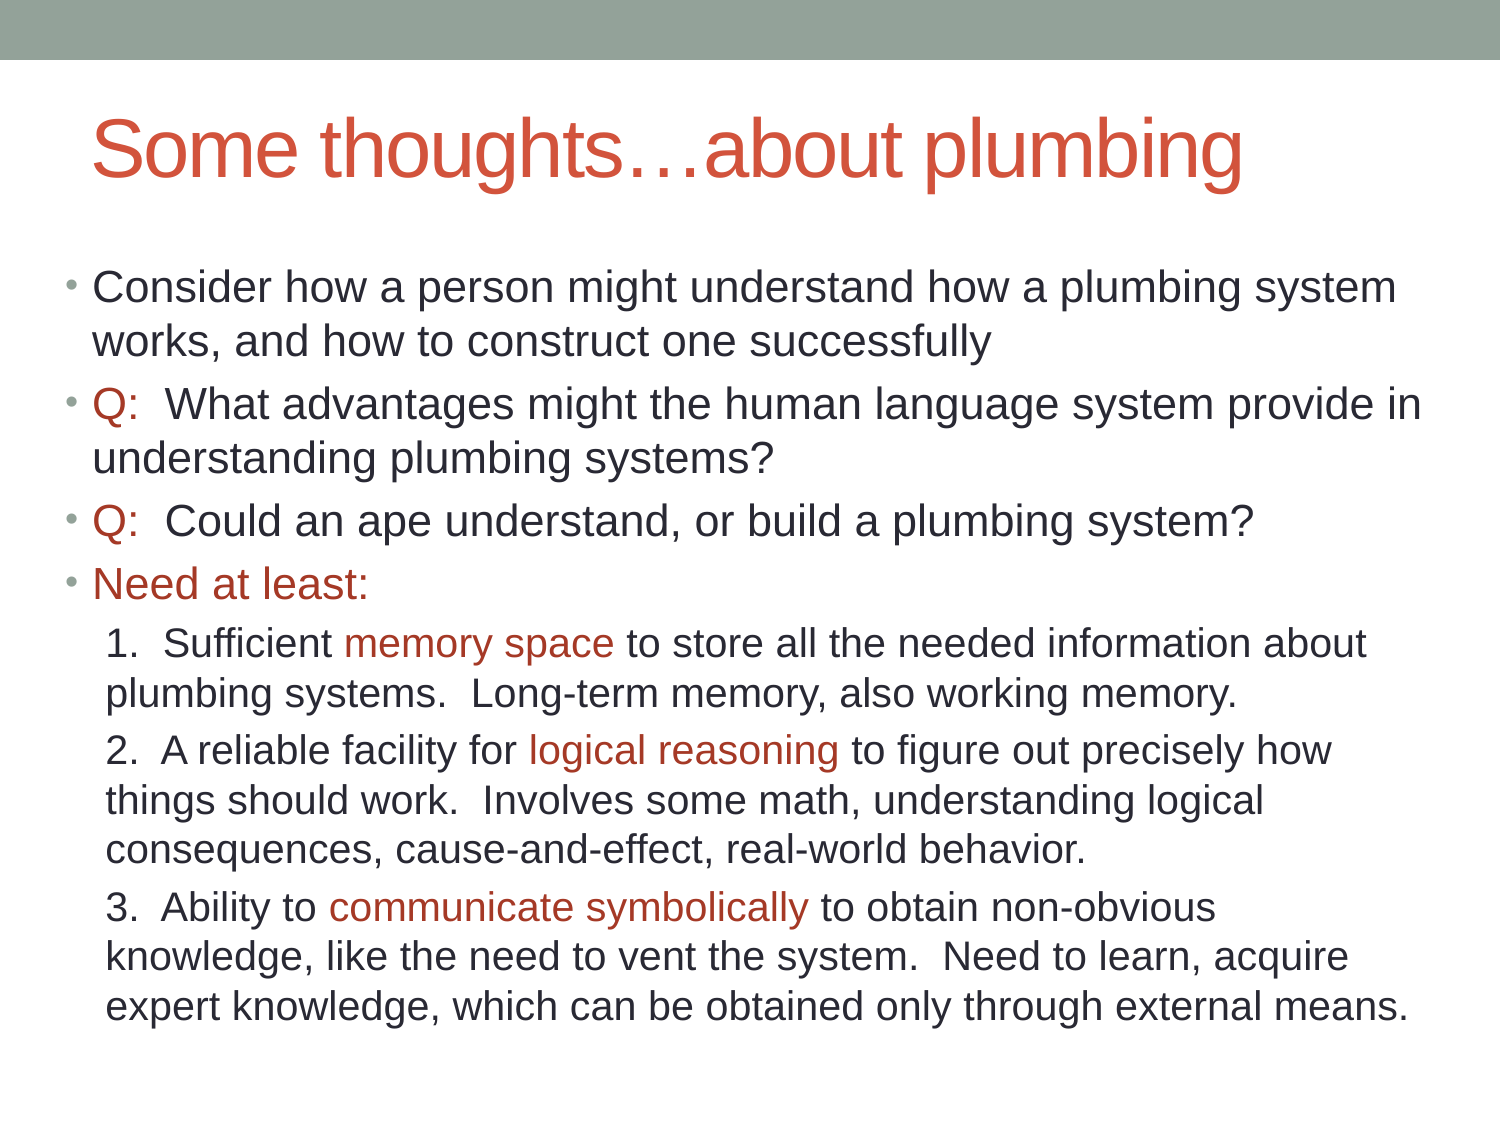

# Some thoughts…about plumbing
Consider how a person might understand how a plumbing system works, and how to construct one successfully
Q:  What advantages might the human language system provide in understanding plumbing systems?
Q:  Could an ape understand, or build a plumbing system?
Need at least:
1.  Sufficient memory space to store all the needed information about plumbing systems.  Long-term memory, also working memory.
2.  A reliable facility for logical reasoning to figure out precisely how things should work.  Involves some math, understanding logical consequences, cause-and-effect, real-world behavior.
3.  Ability to communicate symbolically to obtain non-obvious knowledge, like the need to vent the system.  Need to learn, acquire expert knowledge, which can be obtained only through external means.